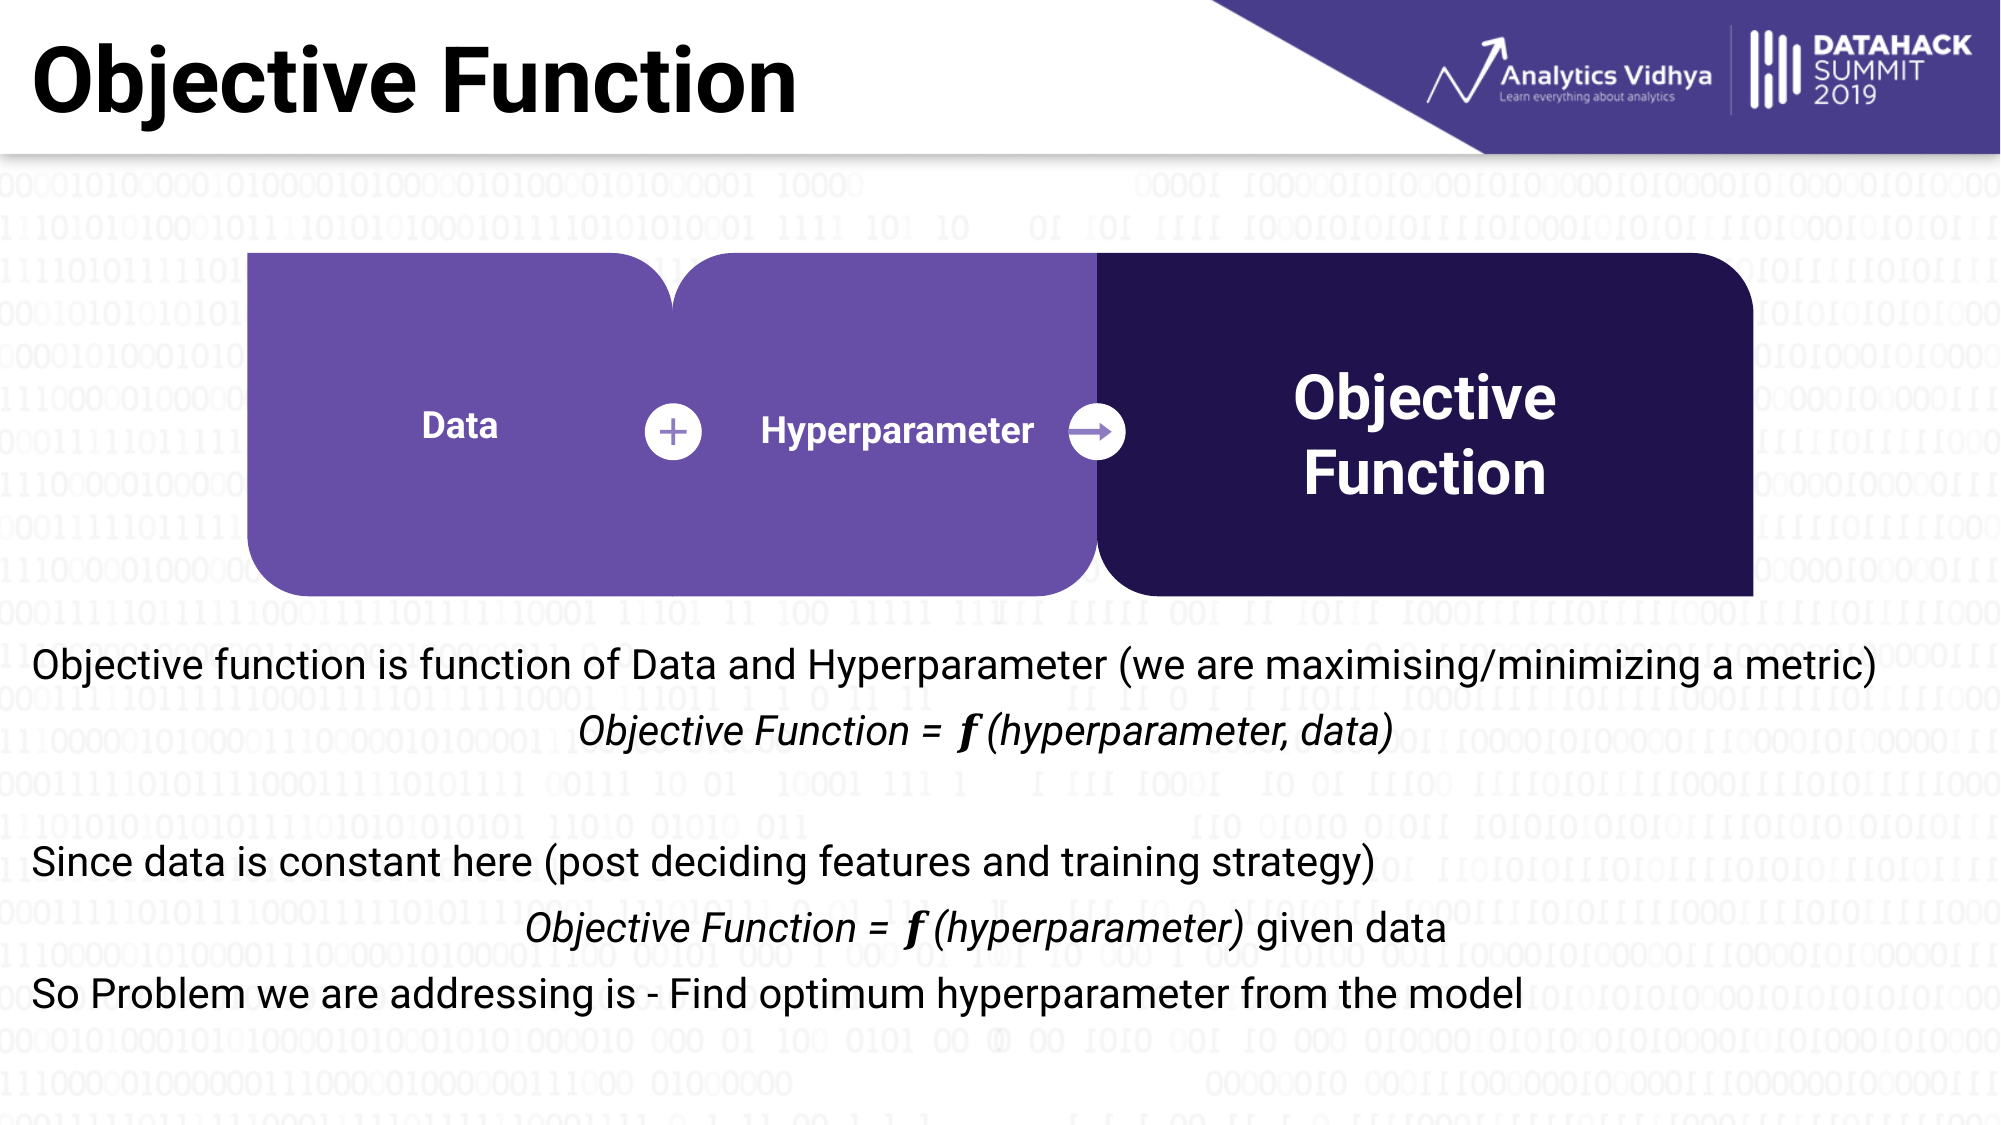

# Objective Function

Objective function is function of Data and Hyperparameter (we are maximising/minimizing a metric)
Objective Function = 𝒇(hyperparameter, data)

Since data is constant here (post deciding features and training strategy)
Objective Function = 𝒇(hyperparameter) given data
So Problem we are addressing is - Find optimum hyperparameter from the model

Data

Hyperparameter

Objective Function